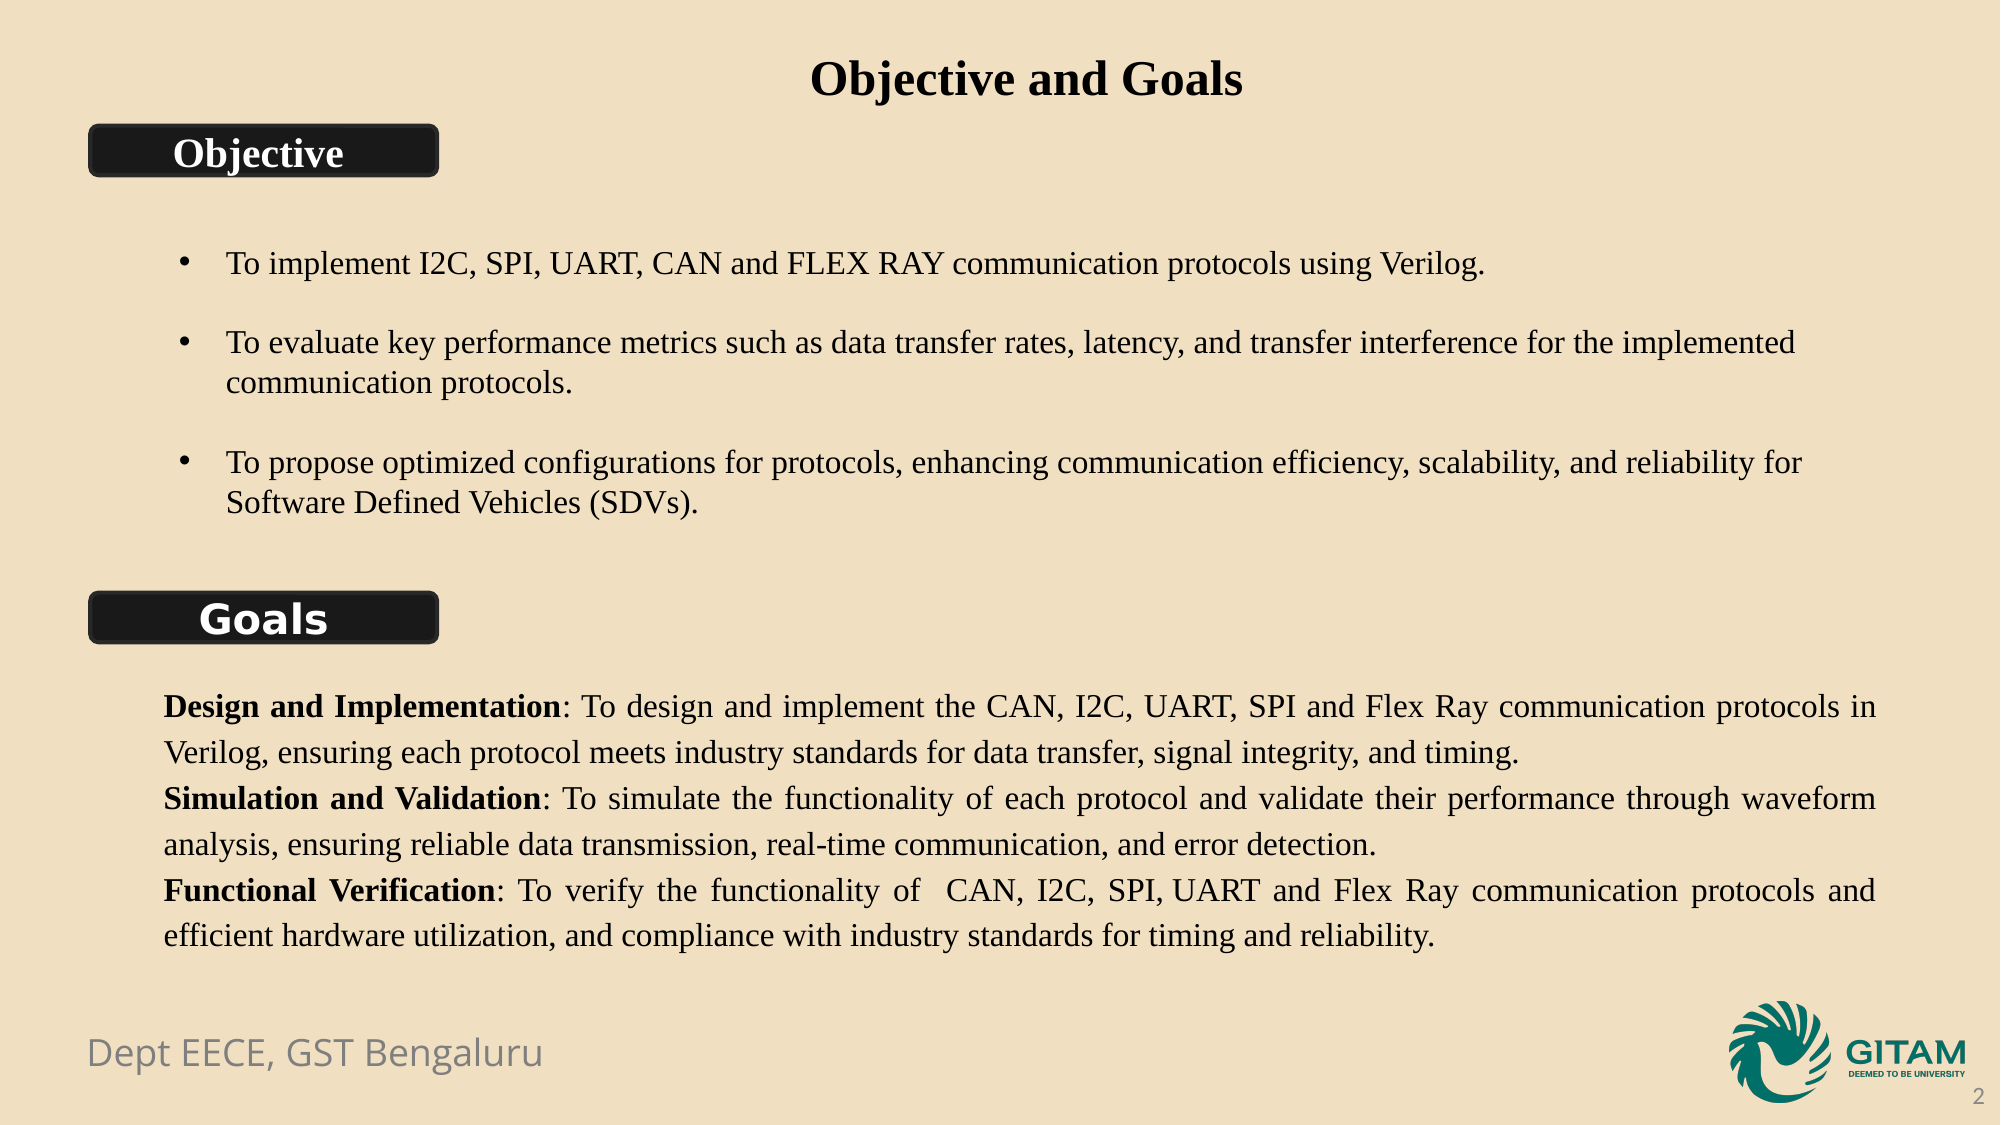

Objective and Goals
Objective
To implement I2C, SPI, UART, CAN and FLEX RAY communication protocols using Verilog.

To evaluate key performance metrics such as data transfer rates, latency, and transfer interference for the implemented communication protocols.

To propose optimized configurations for protocols, enhancing communication efficiency, scalability, and reliability for Software Defined Vehicles (SDVs).

Goals
Design and Implementation: To design and implement the CAN, I2C, UART, SPI and Flex Ray communication protocols in Verilog, ensuring each protocol meets industry standards for data transfer, signal integrity, and timing.
Simulation and Validation: To simulate the functionality of each protocol and validate their performance through waveform analysis, ensuring reliable data transmission, real-time communication, and error detection.
Functional Verification: To verify the functionality of  CAN, I2C, SPI, UART and Flex Ray communication protocols and efficient hardware utilization, and compliance with industry standards for timing and reliability.

2